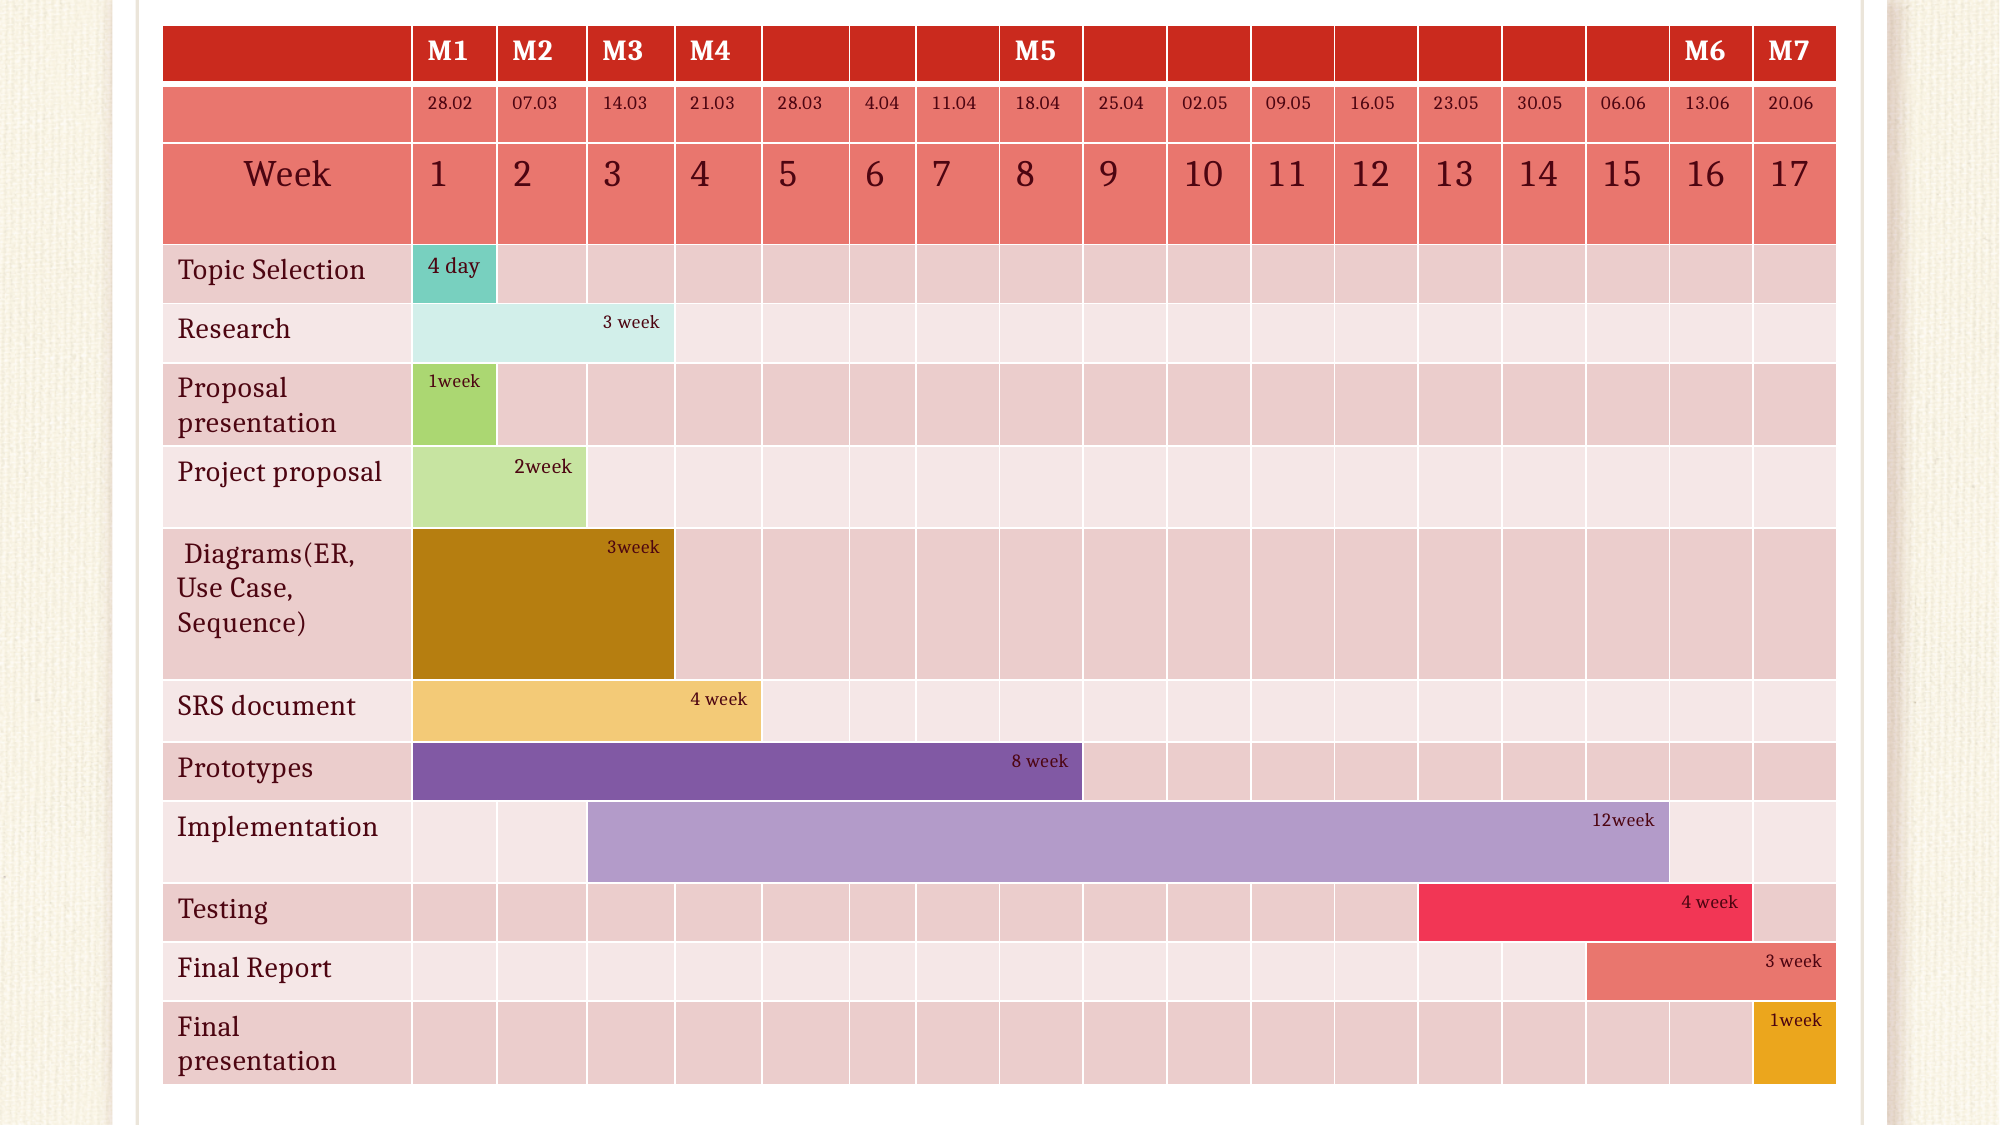

|  | M1 | M2 | M3 | M4 |  |  |  | M5 |  |  |  |  |  |  |  | M6 | M7 |
| --- | --- | --- | --- | --- | --- | --- | --- | --- | --- | --- | --- | --- | --- | --- | --- | --- | --- |
|  | 28.02 | 07.03 | 14.03 | 21.03 | 28.03 | 4.04 | 11.04 | 18.04 | 25.04 | 02.05 | 09.05 | 16.05 | 23.05 | 30.05 | 06.06 | 13.06 | 20.06 |
| Week | 1 | 2 | 3 | 4 | 5 | 6 | 7 | 8 | 9 | 10 | 11 | 12 | 13 | 14 | 15 | 16 | 17 |
| Topic Selection | 4 day |  |  |  |  |  |  |  |  |  |  |  |  |  |  |  |  |
| Research | 3 week |  |  |  |  |  |  |  |  |  |  |  |  |  |  |  |  |
| Proposal presentation | 1week |  |  |  |  |  |  |  |  |  |  |  |  |  |  |  |  |
| Project proposal | 2week |  |  |  |  |  |  |  |  |  |  |  |  |  |  |  |  |
| Diagrams(ER, Use Case, Sequence) | 3week |  |  |  |  |  |  |  |  |  |  |  |  |  |  |  |  |
| SRS document | 4 week |  |  |  |  |  |  |  |  |  |  |  |  |  |  |  |  |
| Prototypes | 8 week |  |  |  |  |  |  |  |  |  |  |  |  |  |  |  |  |
| Implementation |  |  | 12week |  |  |  |  |  |  |  |  |  |  |  |  |  |  |
| Testing |  |  |  |  |  |  |  |  |  |  |  |  | 4 week |  |  |  |  |
| Final Report |  |  |  |  |  |  |  |  |  |  |  |  |  |  | 3 week |  |  |
| Final presentation |  |  |  |  |  |  |  |  |  |  |  |  |  |  |  |  | 1week |